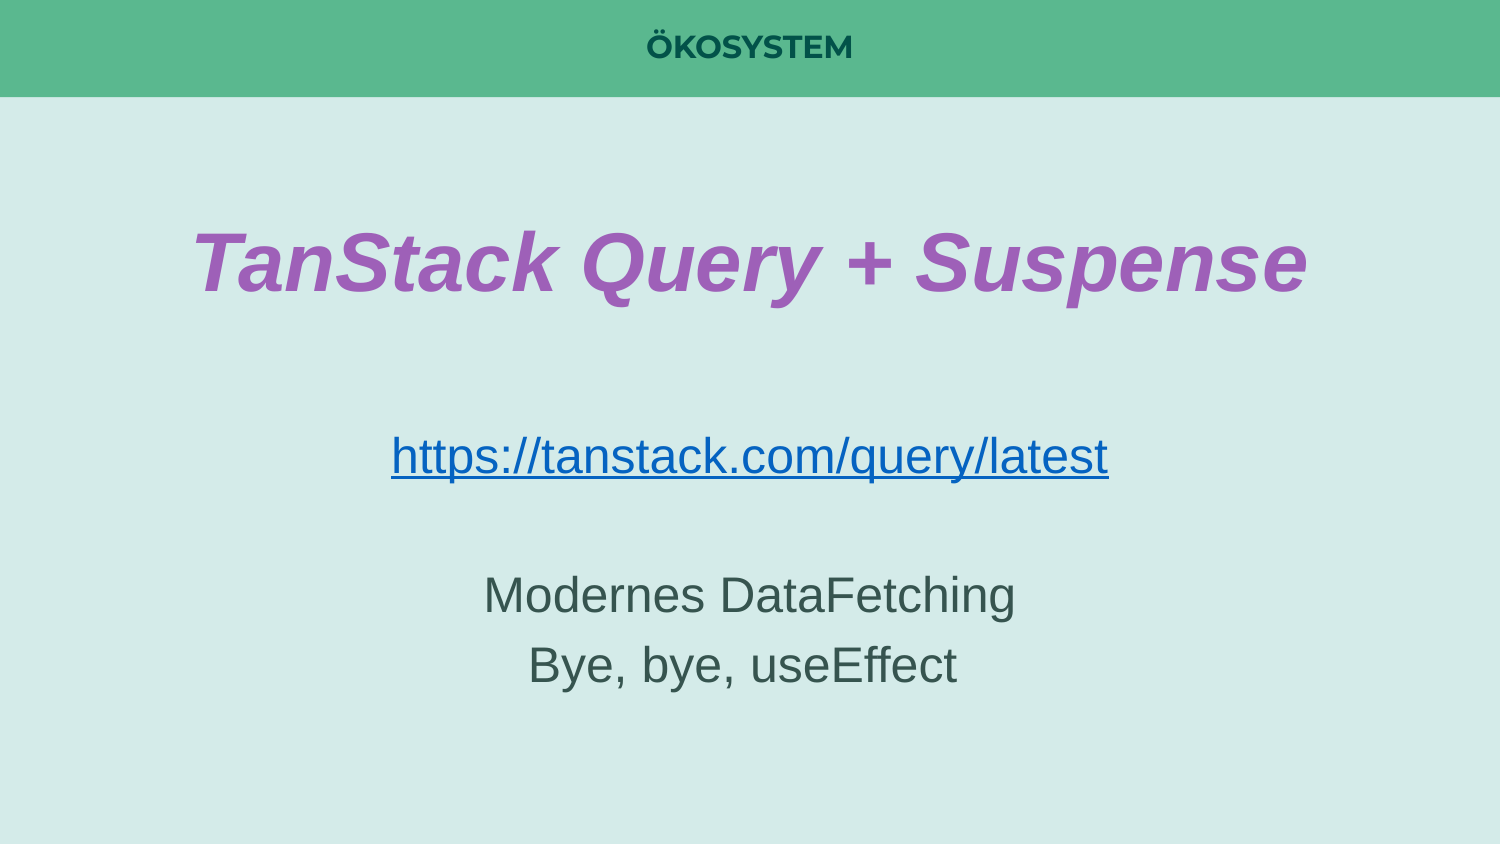

# Ökosystem

TanStack Query + Suspense

https://tanstack.com/query/latest

Modernes DataFetching
Bye, bye, useEffect